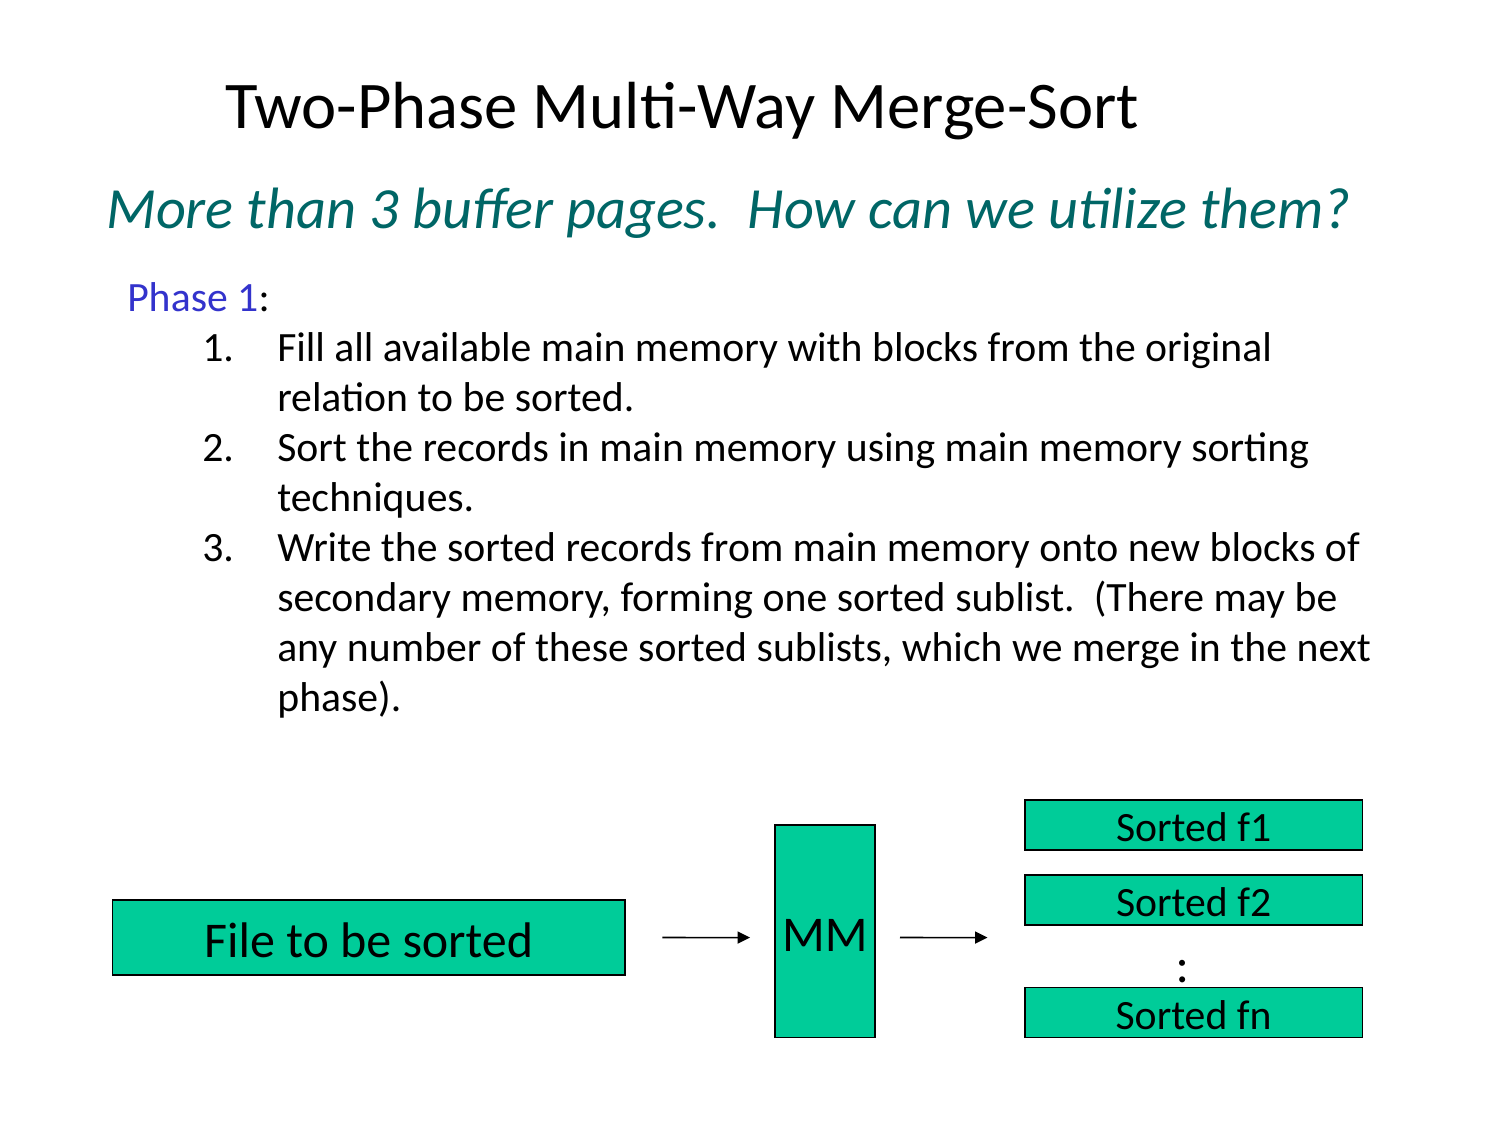

Two-Phase Multi-Way Merge-Sort
 More than 3 buffer pages.  How can we utilize them?
Phase 1:
Fill all available main memory with blocks from the original relation to be sorted.
Sort the records in main memory using main memory sorting techniques.
Write the sorted records from main memory onto new blocks of secondary memory, forming one sorted sublist.  (There may be any number of these sorted sublists, which we merge in the next phase).

Sorted f1
MM
Sorted f2
File to be sorted
:

Sorted fn